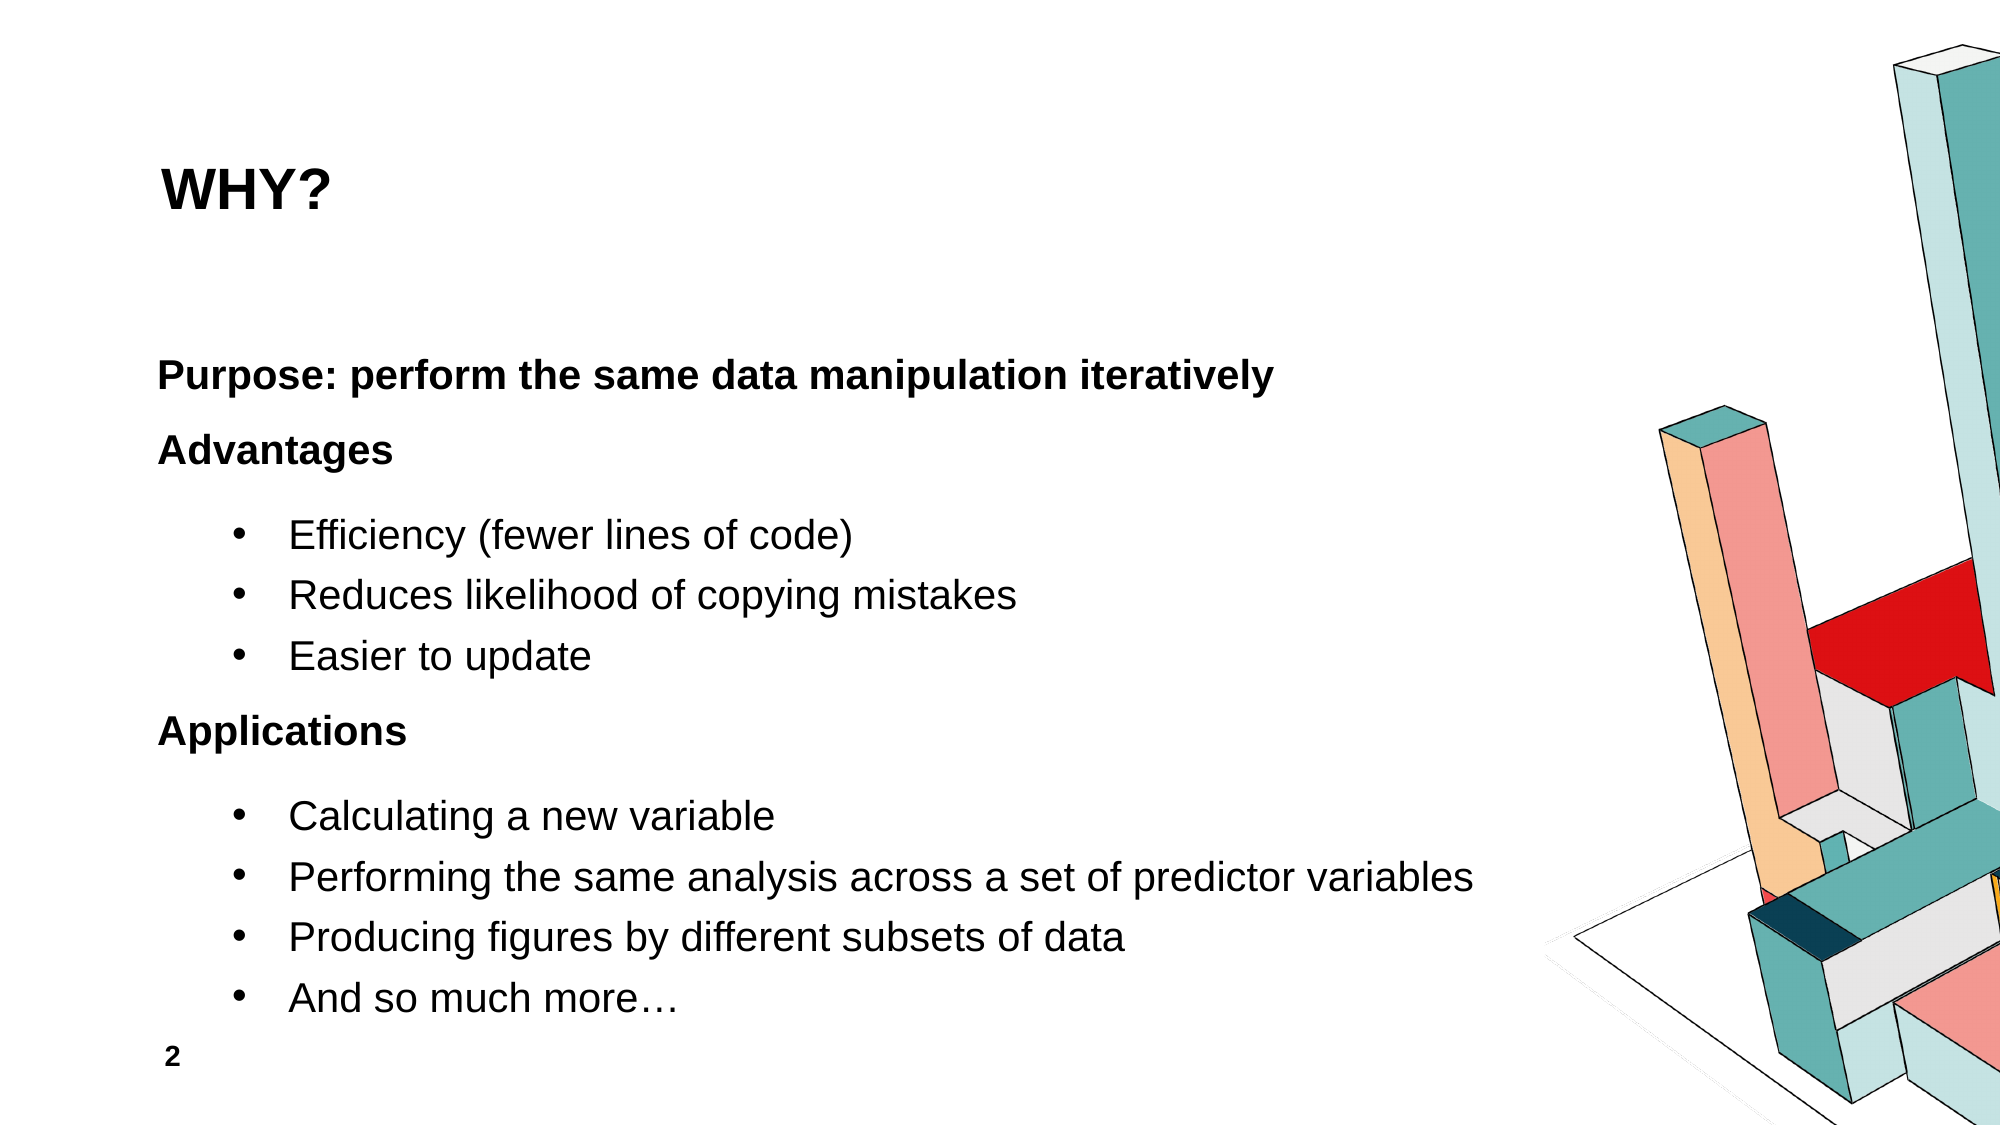

# Why?
Purpose: perform the same data manipulation iteratively
Advantages
Efficiency (fewer lines of code)
Reduces likelihood of copying mistakes
Easier to update
Applications
Calculating a new variable
Performing the same analysis across a set of predictor variables
Producing figures by different subsets of data
And so much more…
2